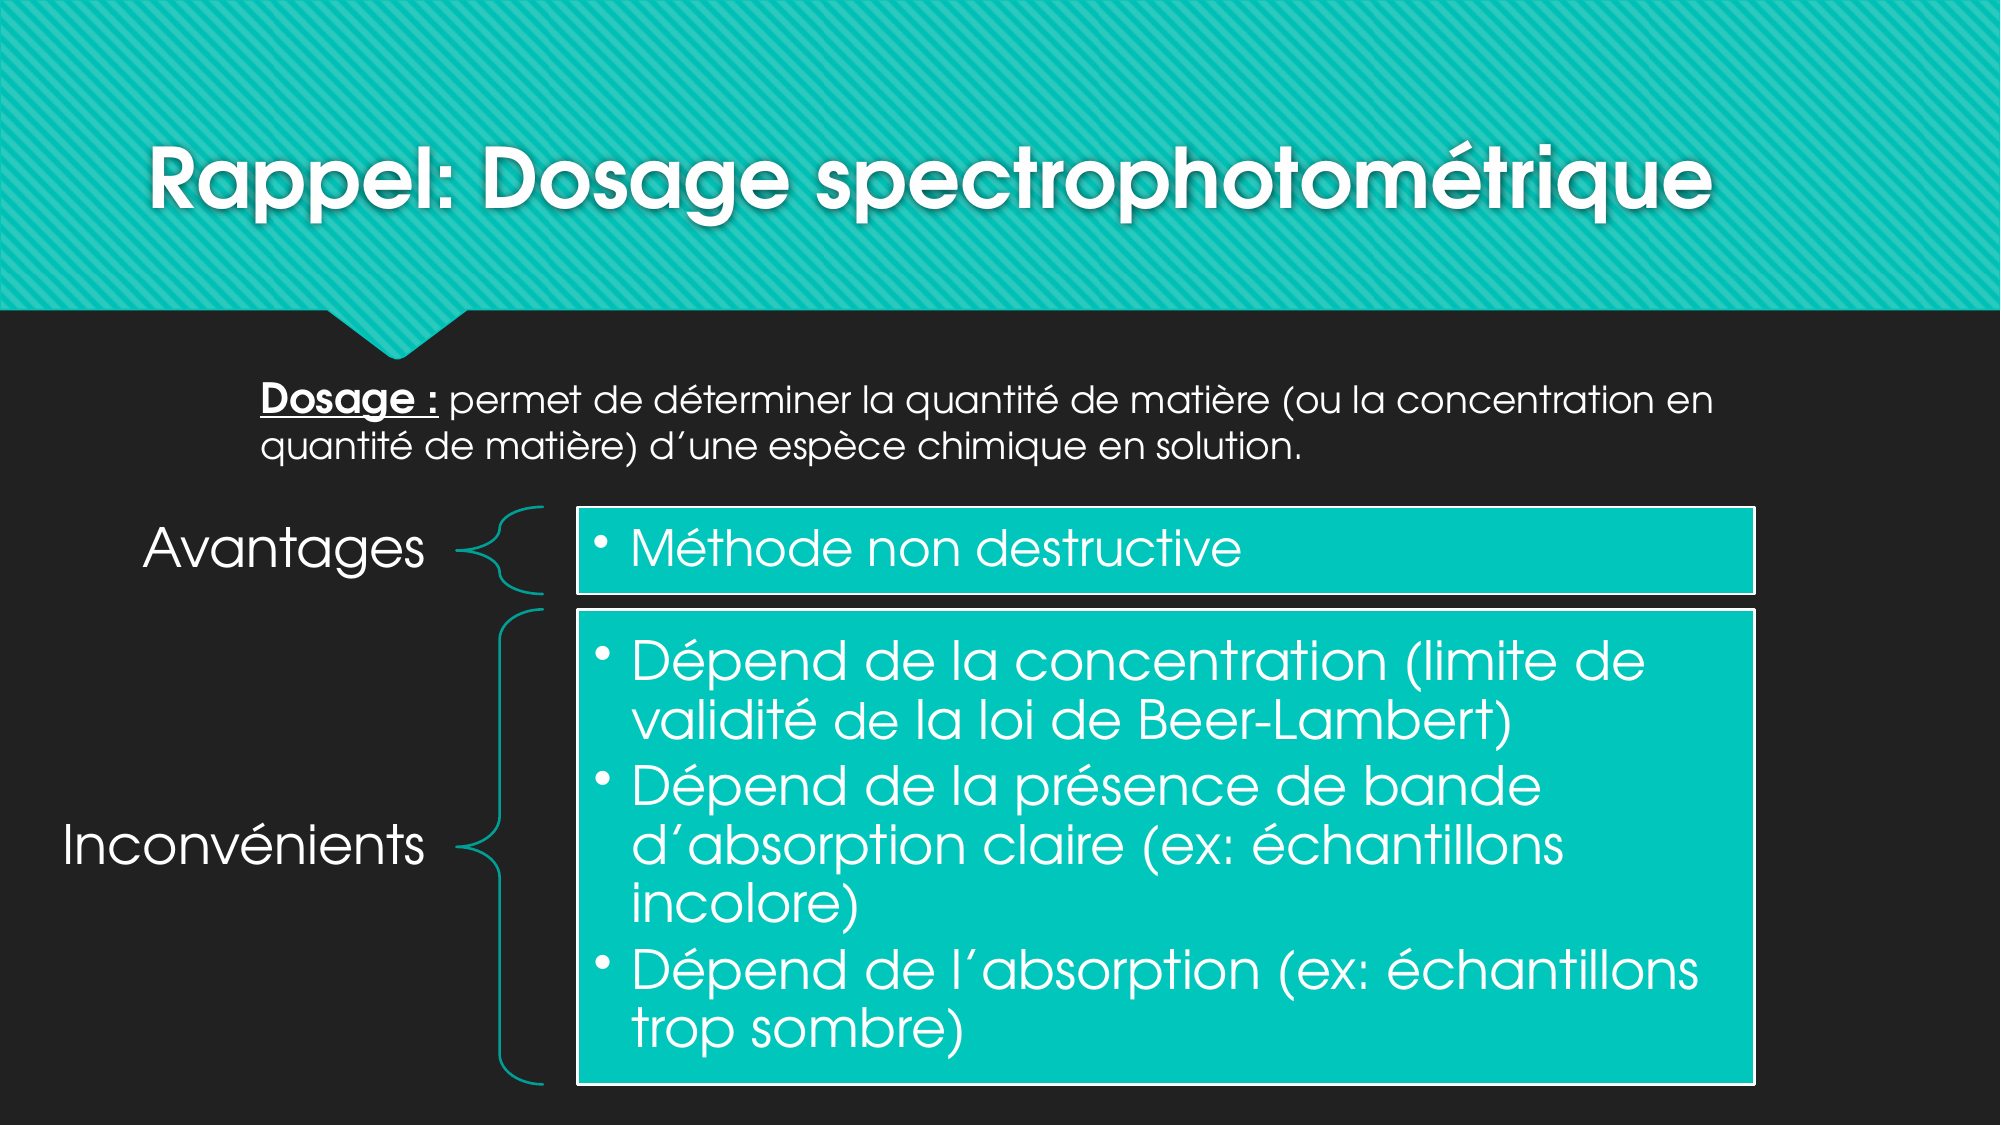

# Rappel: Dosage spectrophotométrique
Dosage : permet de déterminer la quantité de matière (ou la concentration en quantité de matière) d’une espèce chimique en solution.
Avantages
Méthode non destructive
Inconvénients
Dépend de la concentration (limite de validité de la loi de Beer-Lambert)
Dépend de la présence de bande d’absorption claire (ex: échantillons incolore)
Dépend de l’absorption (ex: échantillons trop sombre)